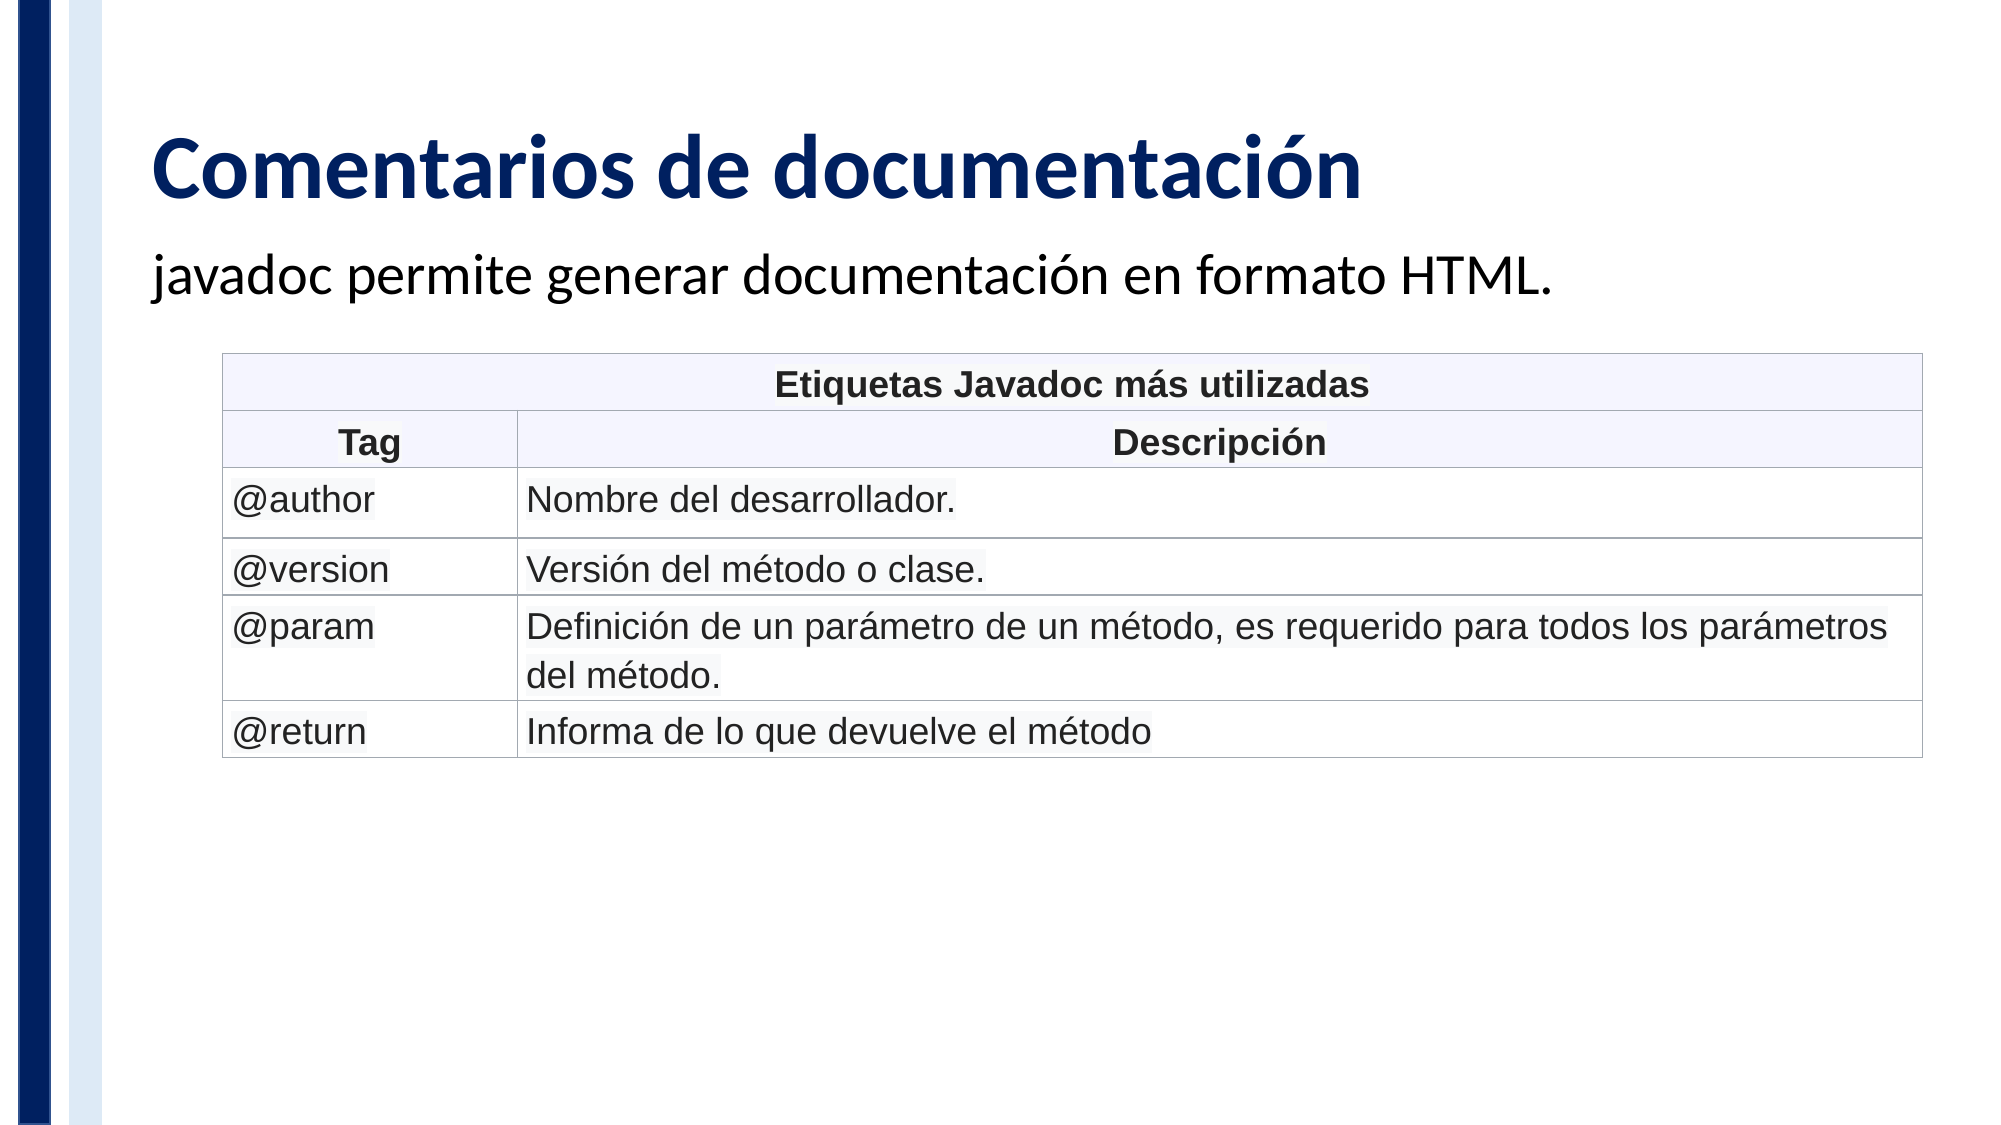

# Comentarios de documentación
javadoc permite generar documentación en formato HTML.

| Etiquetas Javadoc más utilizadas |  |
| --- | --- |
| Tag | Descripción |
| @author | Nombre del desarrollador. |
| @version | Versión del método o clase. |
| @param | Definición de un parámetro de un método, es requerido para todos los parámetros del método. |
| @return | Informa de lo que devuelve el método |